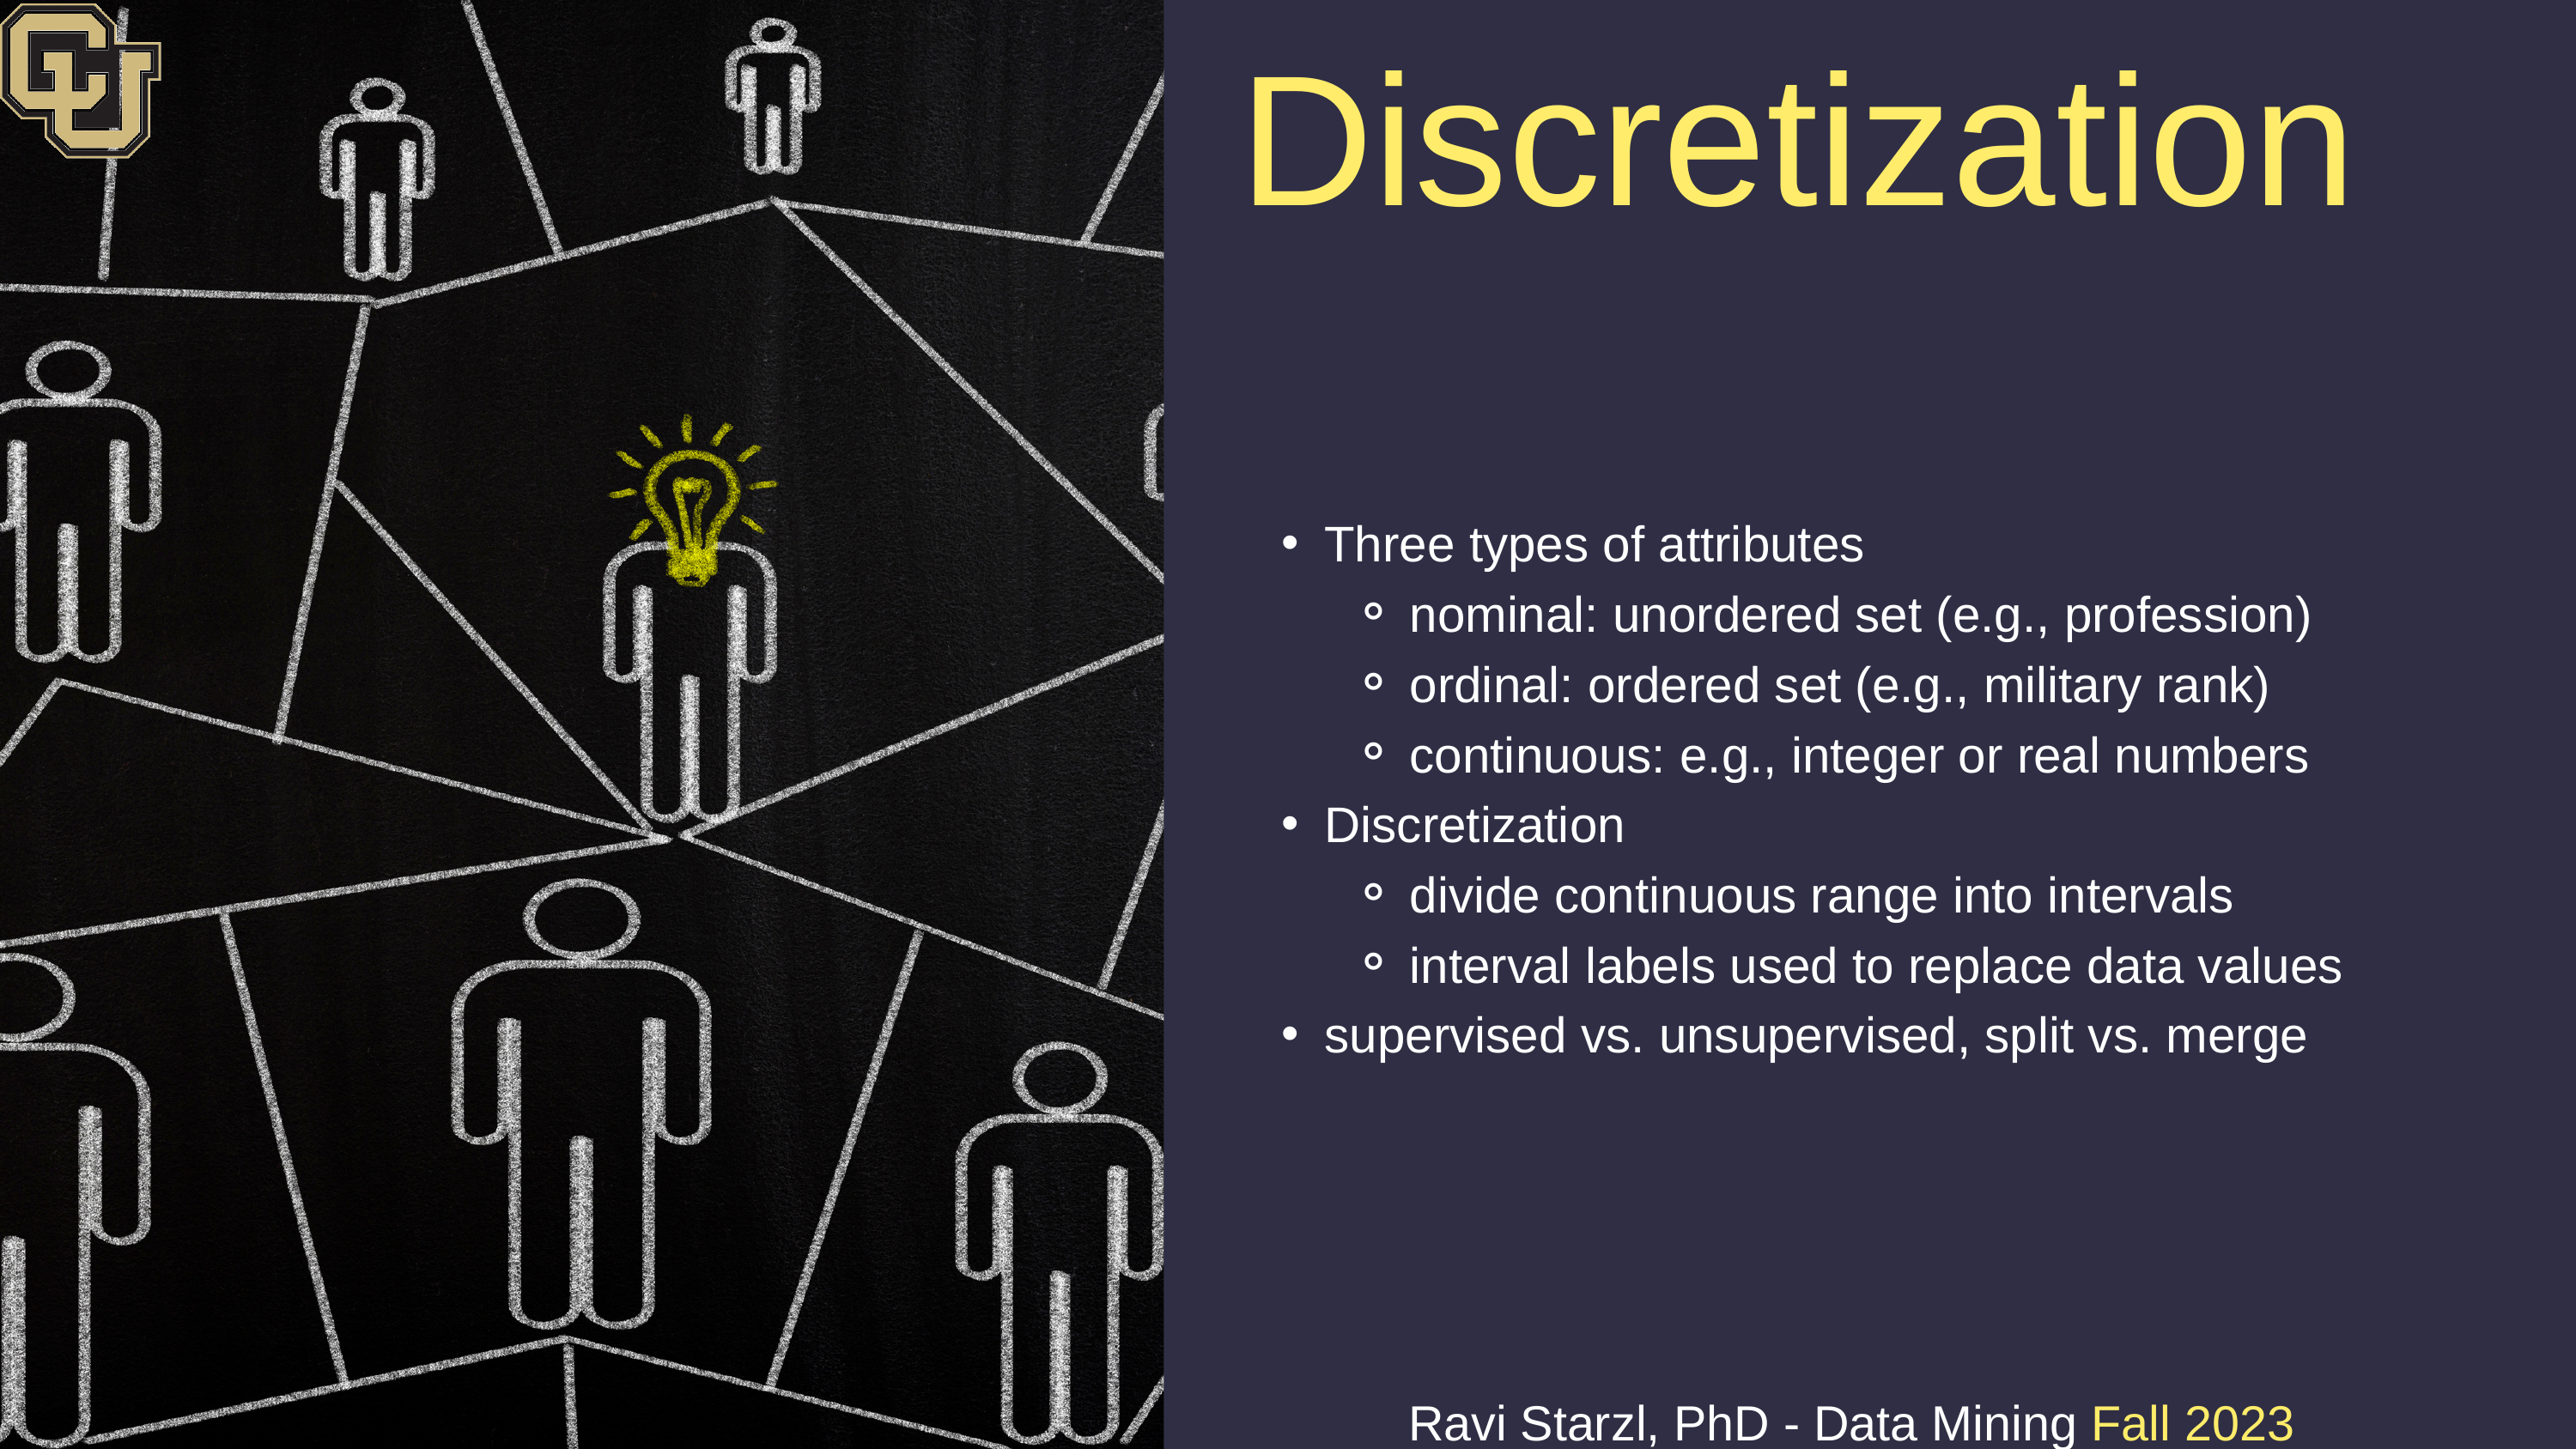

Discretization
Three types of attributes
nominal: unordered set (e.g., profession)
ordinal: ordered set (e.g., military rank)
continuous: e.g., integer or real numbers
Discretization
divide continuous range into intervals
interval labels used to replace data values
supervised vs. unsupervised, split vs. merge
Ravi Starzl, PhD - Data Mining Fall 2023